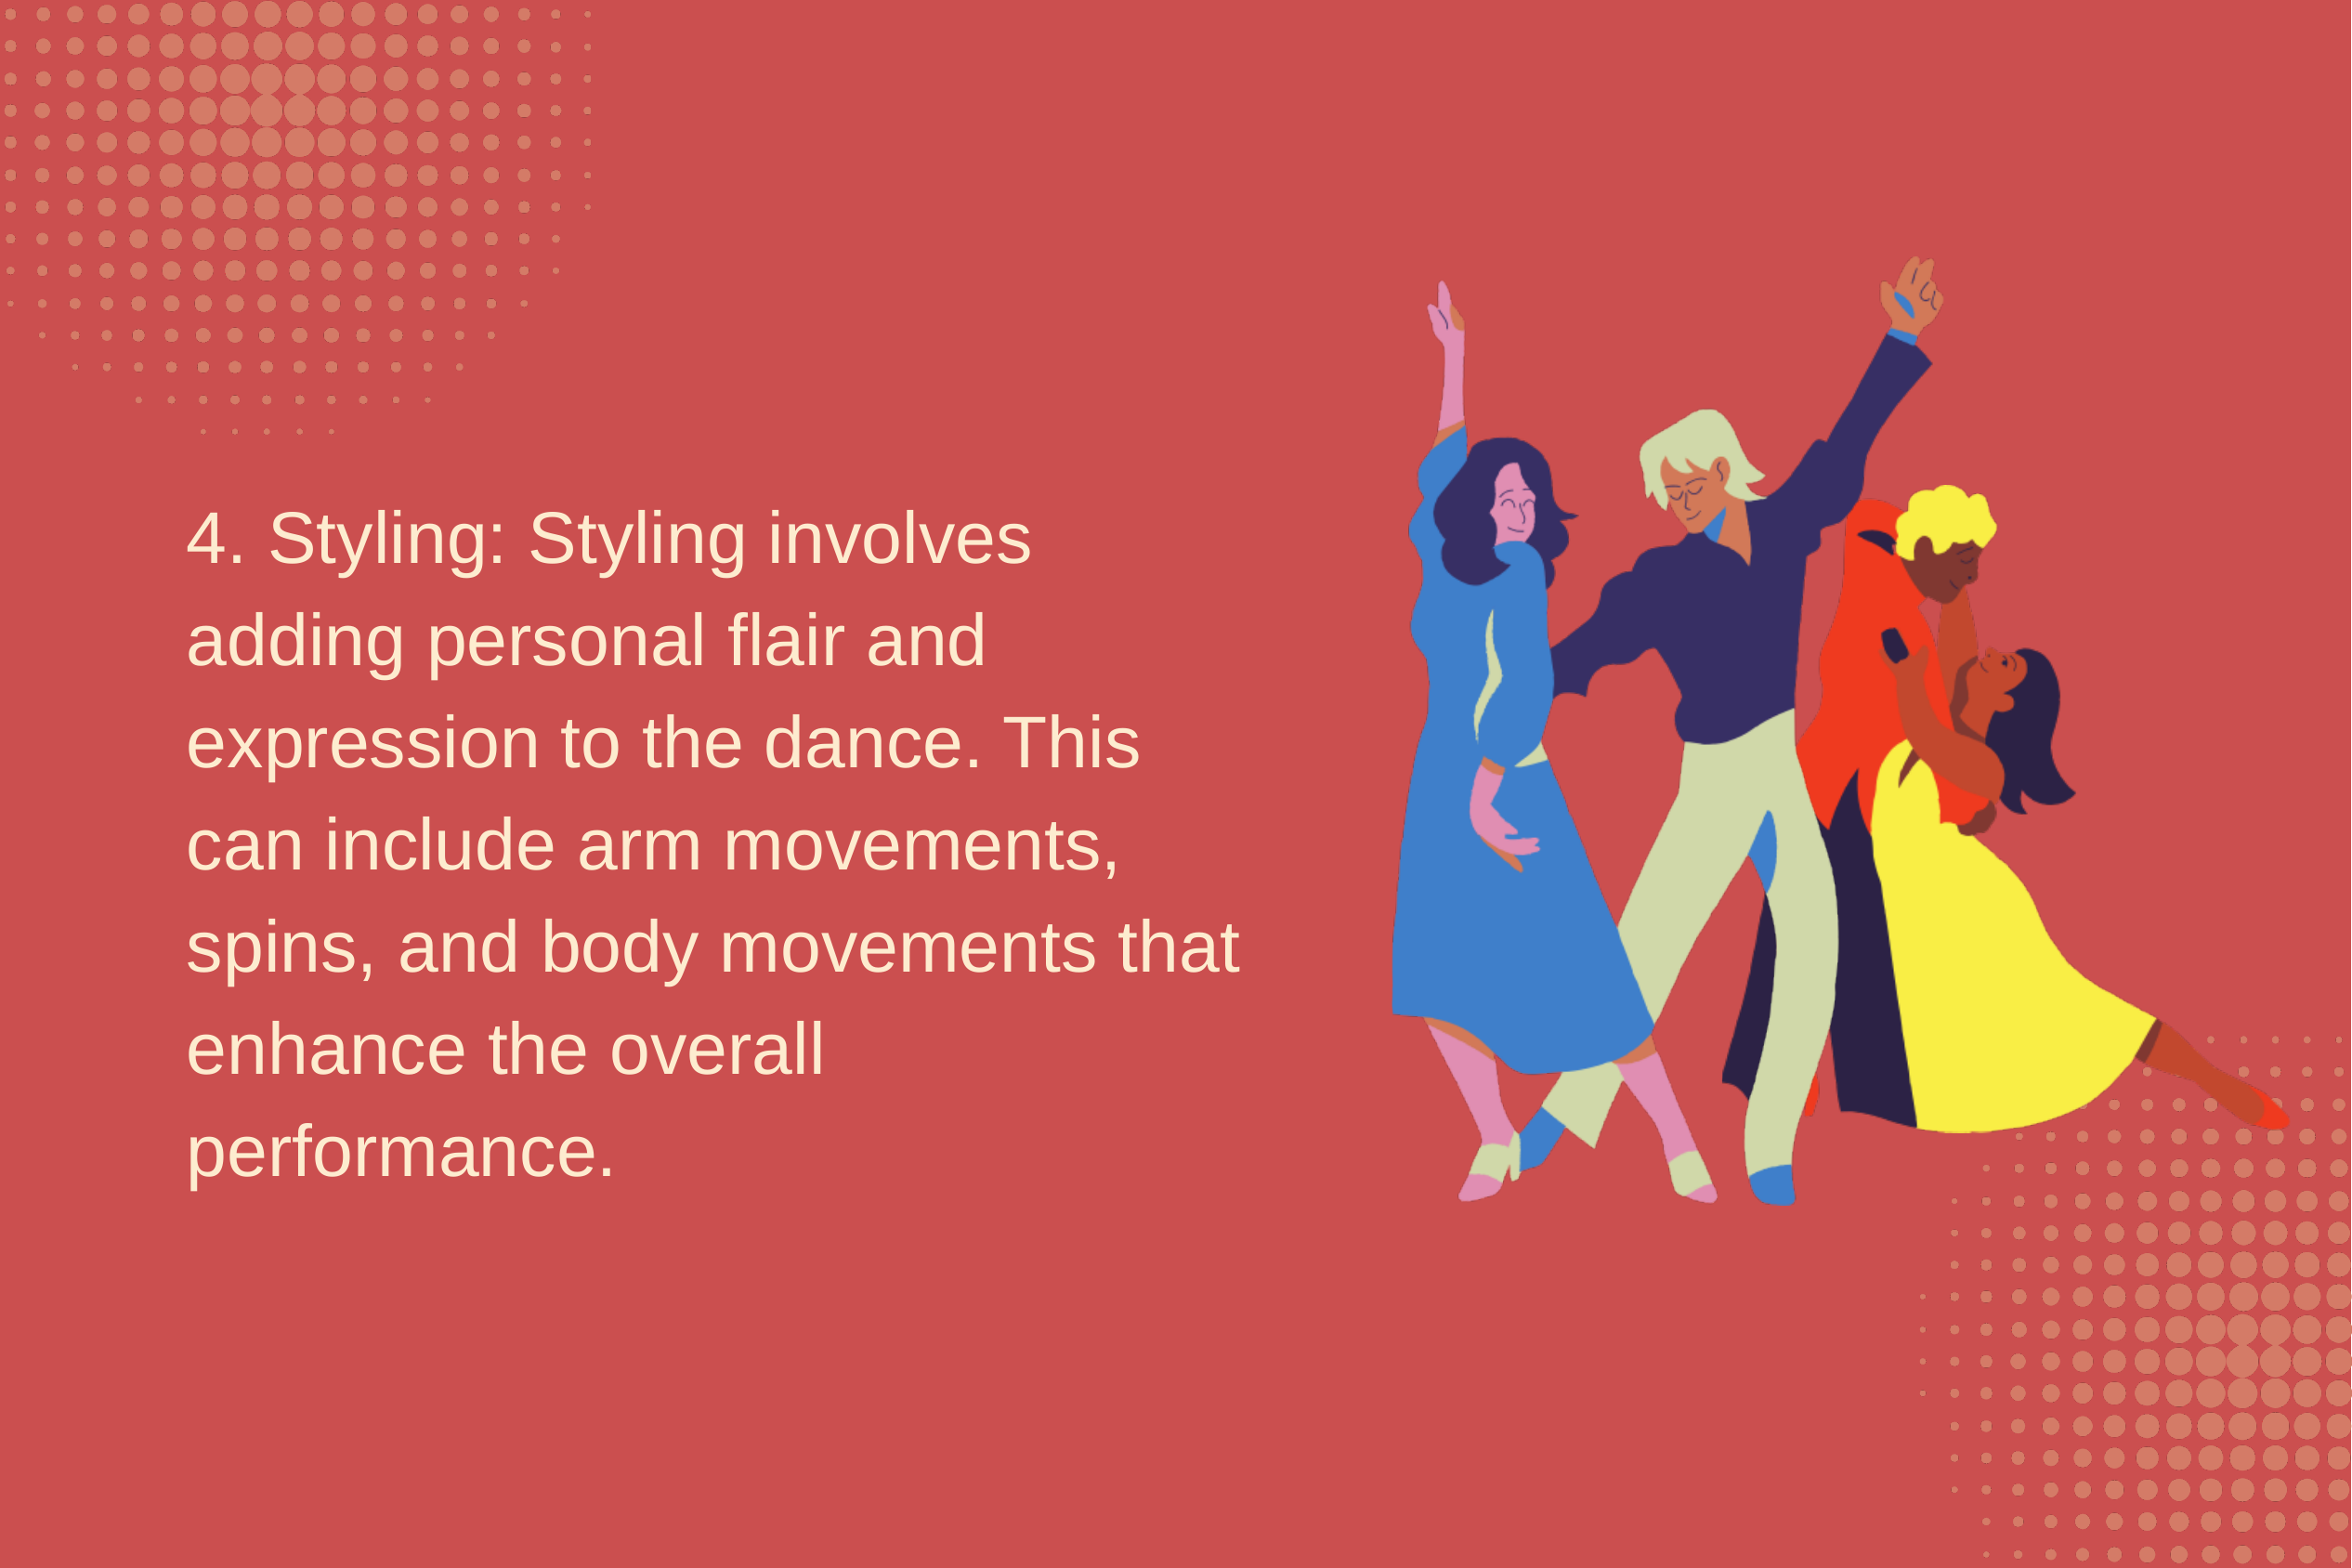

4. Styling: Styling involves adding personal flair and expression to the dance. This can include arm movements, spins, and body movements that enhance the overall performance.